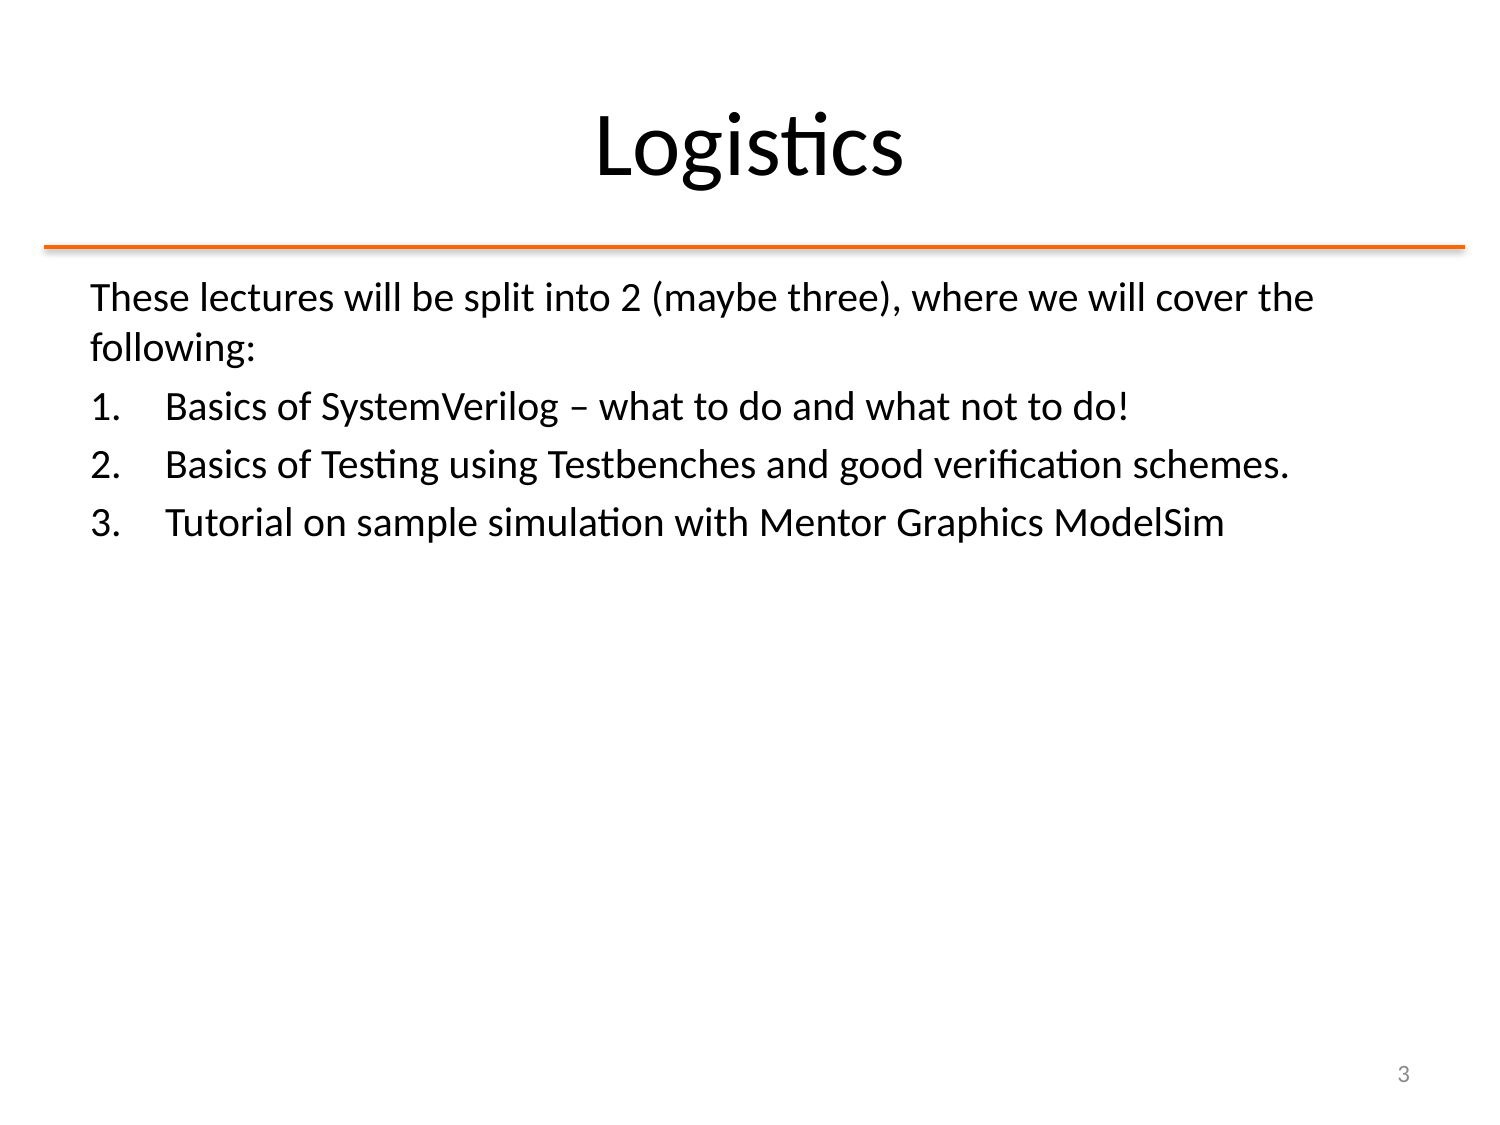

# Logistics
These lectures will be split into 2 (maybe three), where we will cover the following:
Basics of SystemVerilog – what to do and what not to do!
Basics of Testing using Testbenches and good verification schemes.
Tutorial on sample simulation with Mentor Graphics ModelSim
3